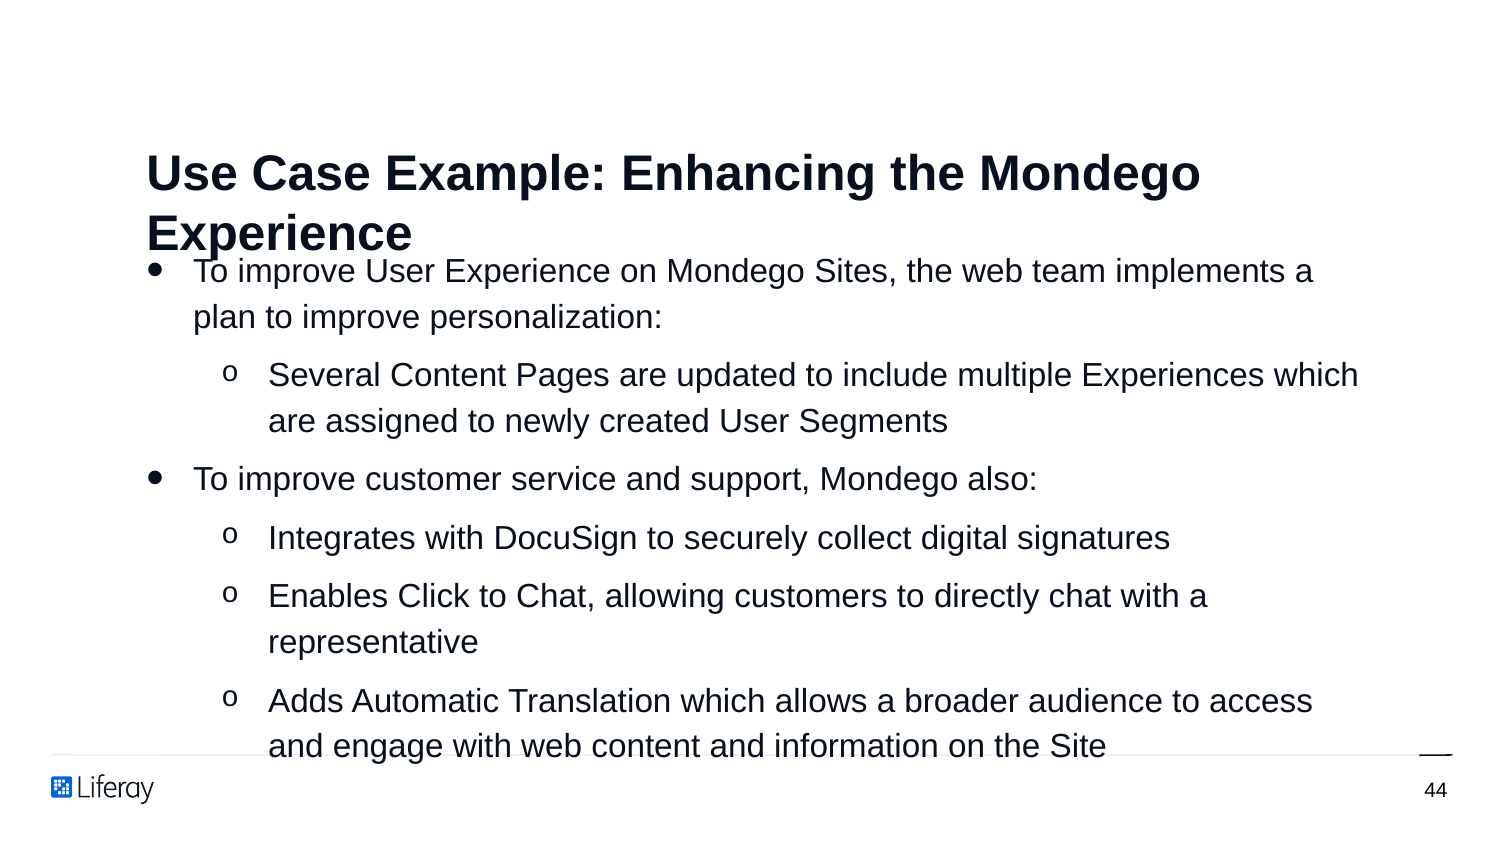

# Use Case Example: Enhancing the Mondego Experience
To improve User Experience on Mondego Sites, the web team implements a plan to improve personalization:
Several Content Pages are updated to include multiple Experiences which are assigned to newly created User Segments
To improve customer service and support, Mondego also:
Integrates with DocuSign to securely collect digital signatures
Enables Click to Chat, allowing customers to directly chat with a representative
Adds Automatic Translation which allows a broader audience to access and engage with web content and information on the Site